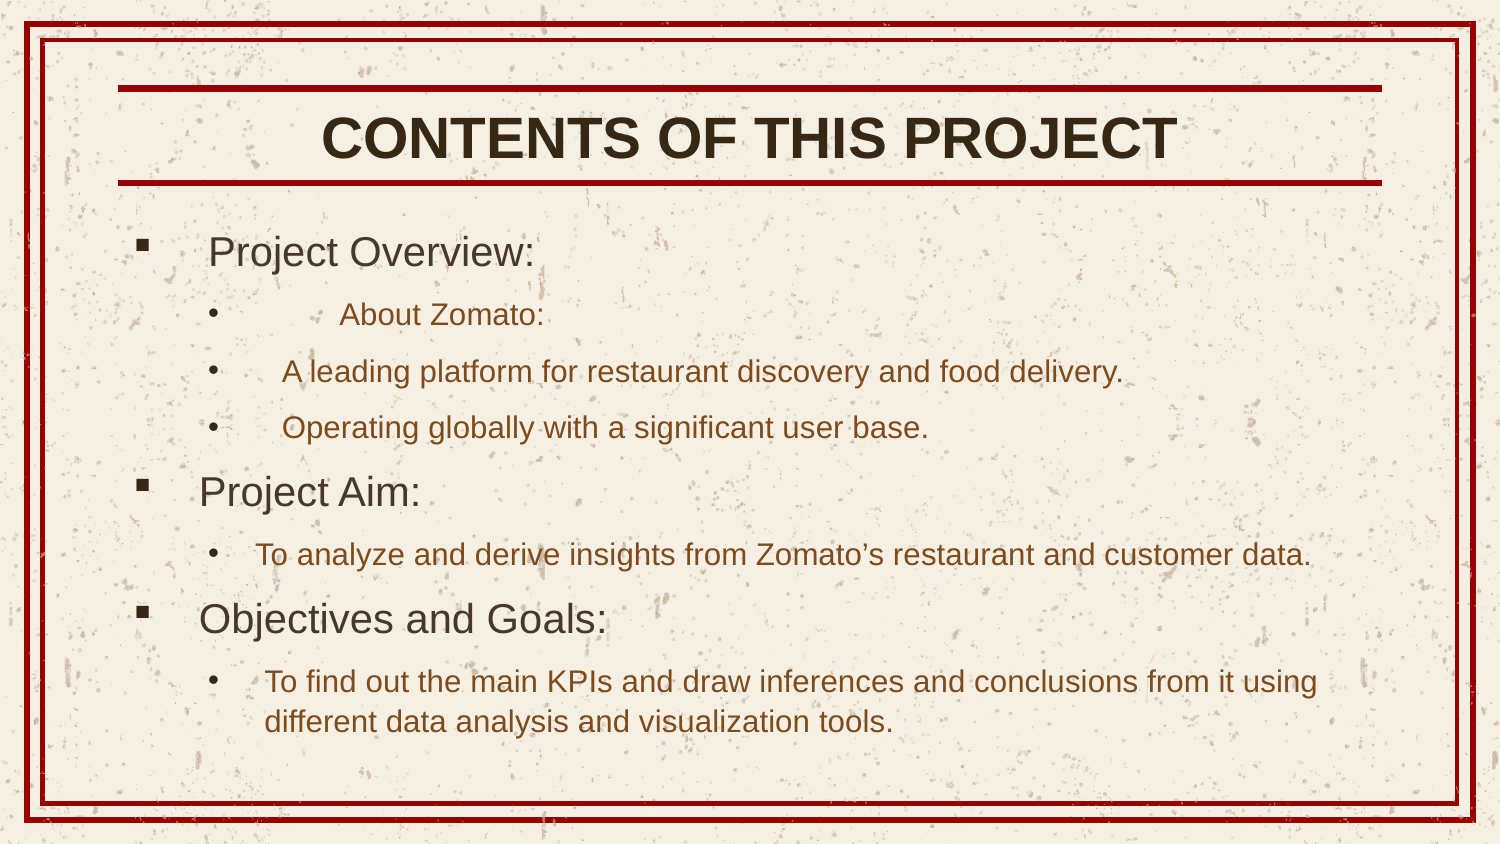

# CONTENTS OF THIS PROJECT
Project Overview:
  	About Zomato:
  A leading platform for restaurant discovery and food delivery.
  Operating globally with a significant user base.
 Project Aim:
To analyze and derive insights from Zomato’s restaurant and customer data.
 Objectives and Goals:
To find out the main KPIs and draw inferences and conclusions from it using different data analysis and visualization tools.